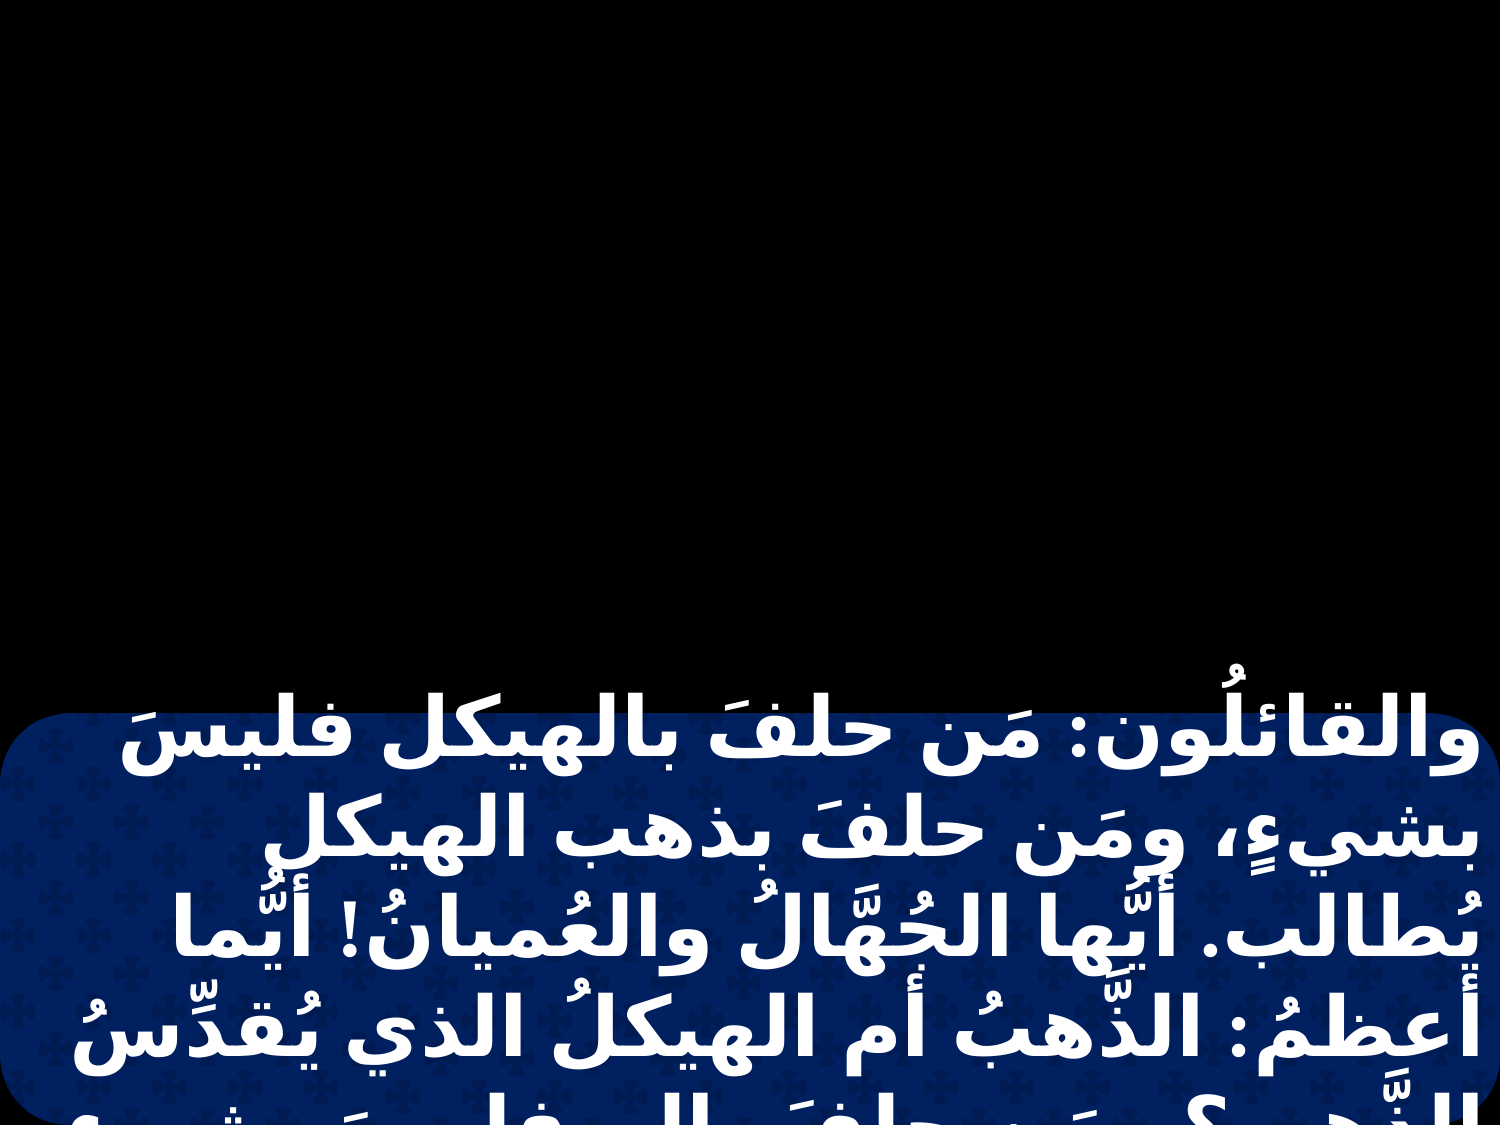

والقائلُون: مَن حلفَ بالهيكل فليسَ بشيءٍ، ومَن حلفَ بذهب الهيكل يُطالب. أيُّها الجُهَّالُ والعُميانُ! أيُّما أعظمُ: الذَّهبُ أم الهيكلُ الذي يُقدِّسُ الذَّهب؟ ومَن حلفَ بالم فليسَ بشيءٍ، ولكن مَن حلفَ